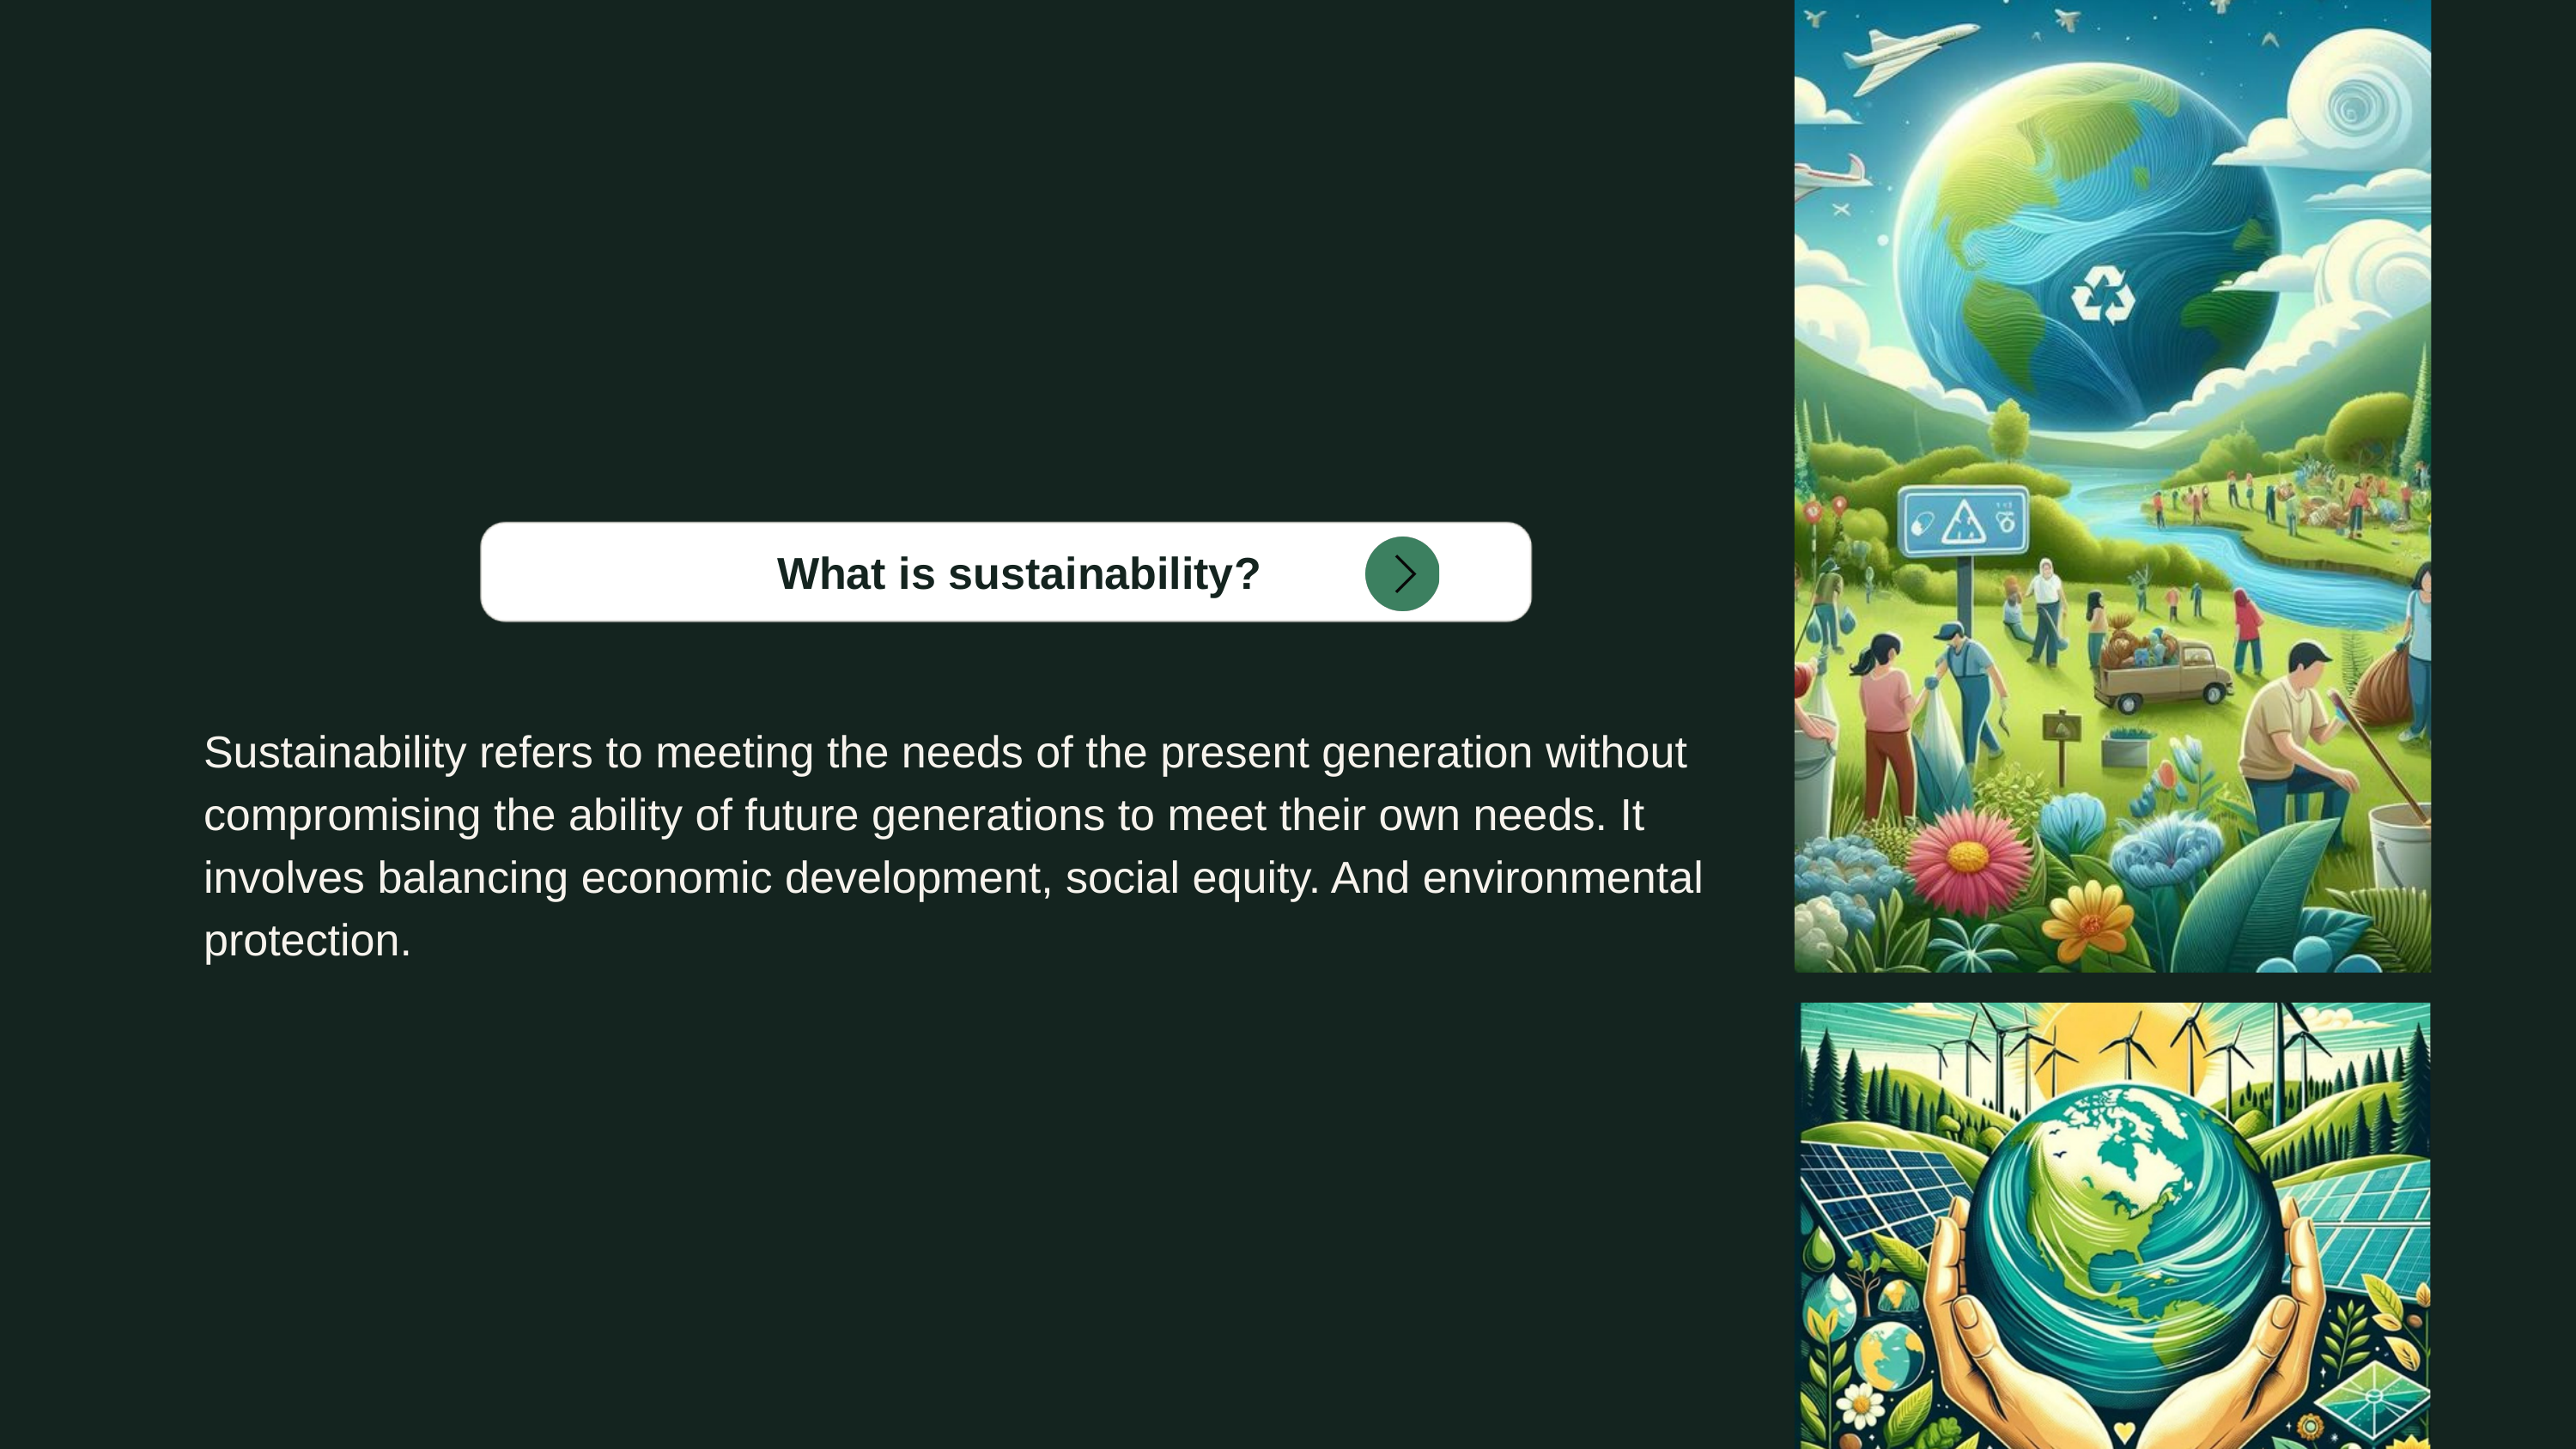

What is sustainability?

Sustainability refers to meeting the needs of the present generation without compromising the ability of future generations to meet their own needs. It involves balancing economic development, social equity. And environmental protection.